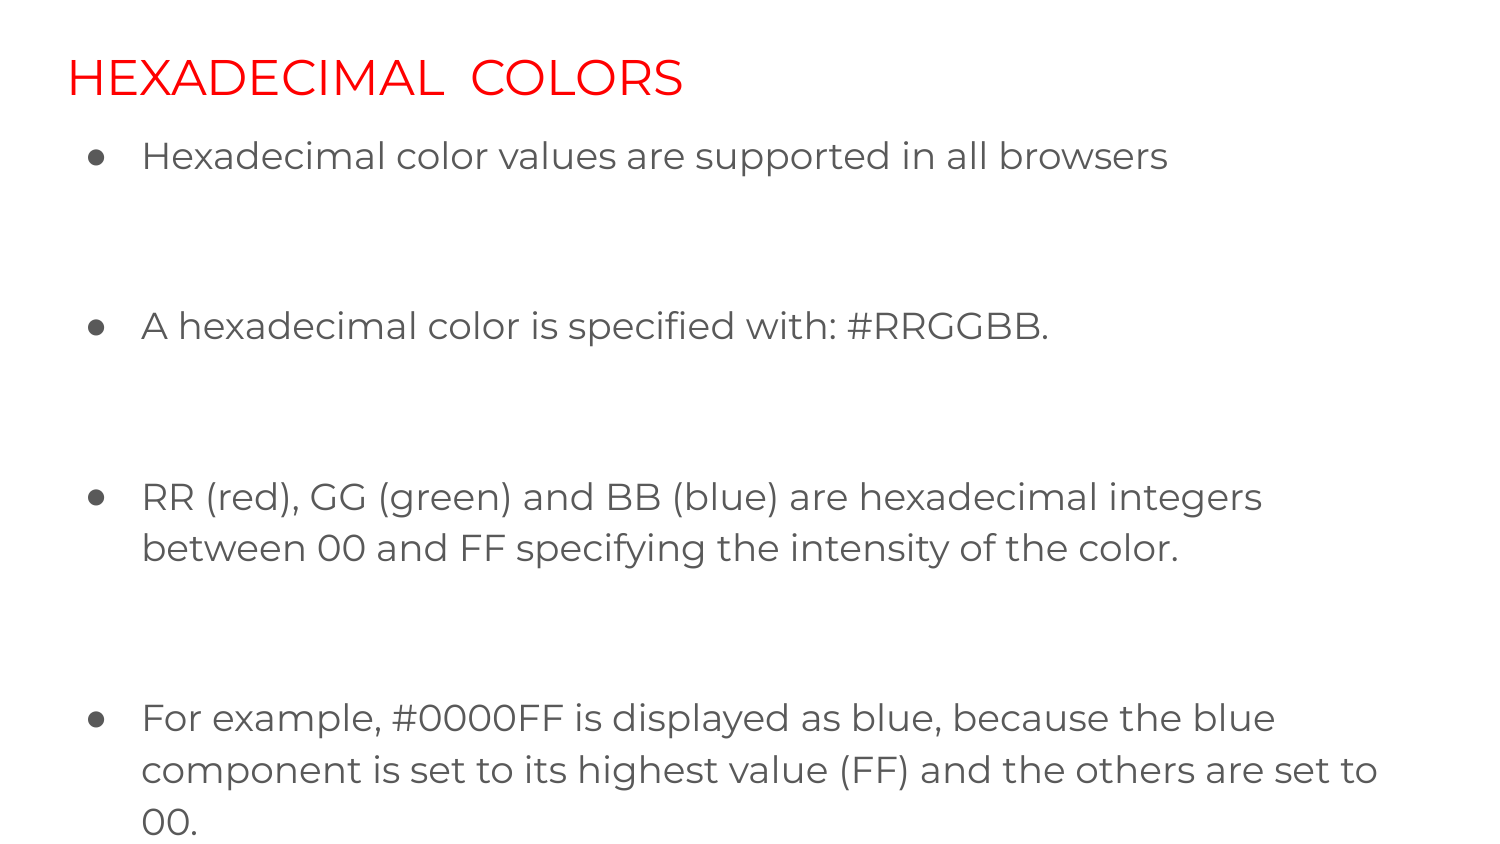

# HEXADECIMAL  COLORS
Hexadecimal color values are supported in all browsers

A hexadecimal color is specified with: #RRGGBB.

RR (red), GG (green) and BB (blue) are hexadecimal integers between 00 and FF specifying the intensity of the color.

For example, #0000FF is displayed as blue, because the blue component is set to its highest value (FF) and the others are set to 00.